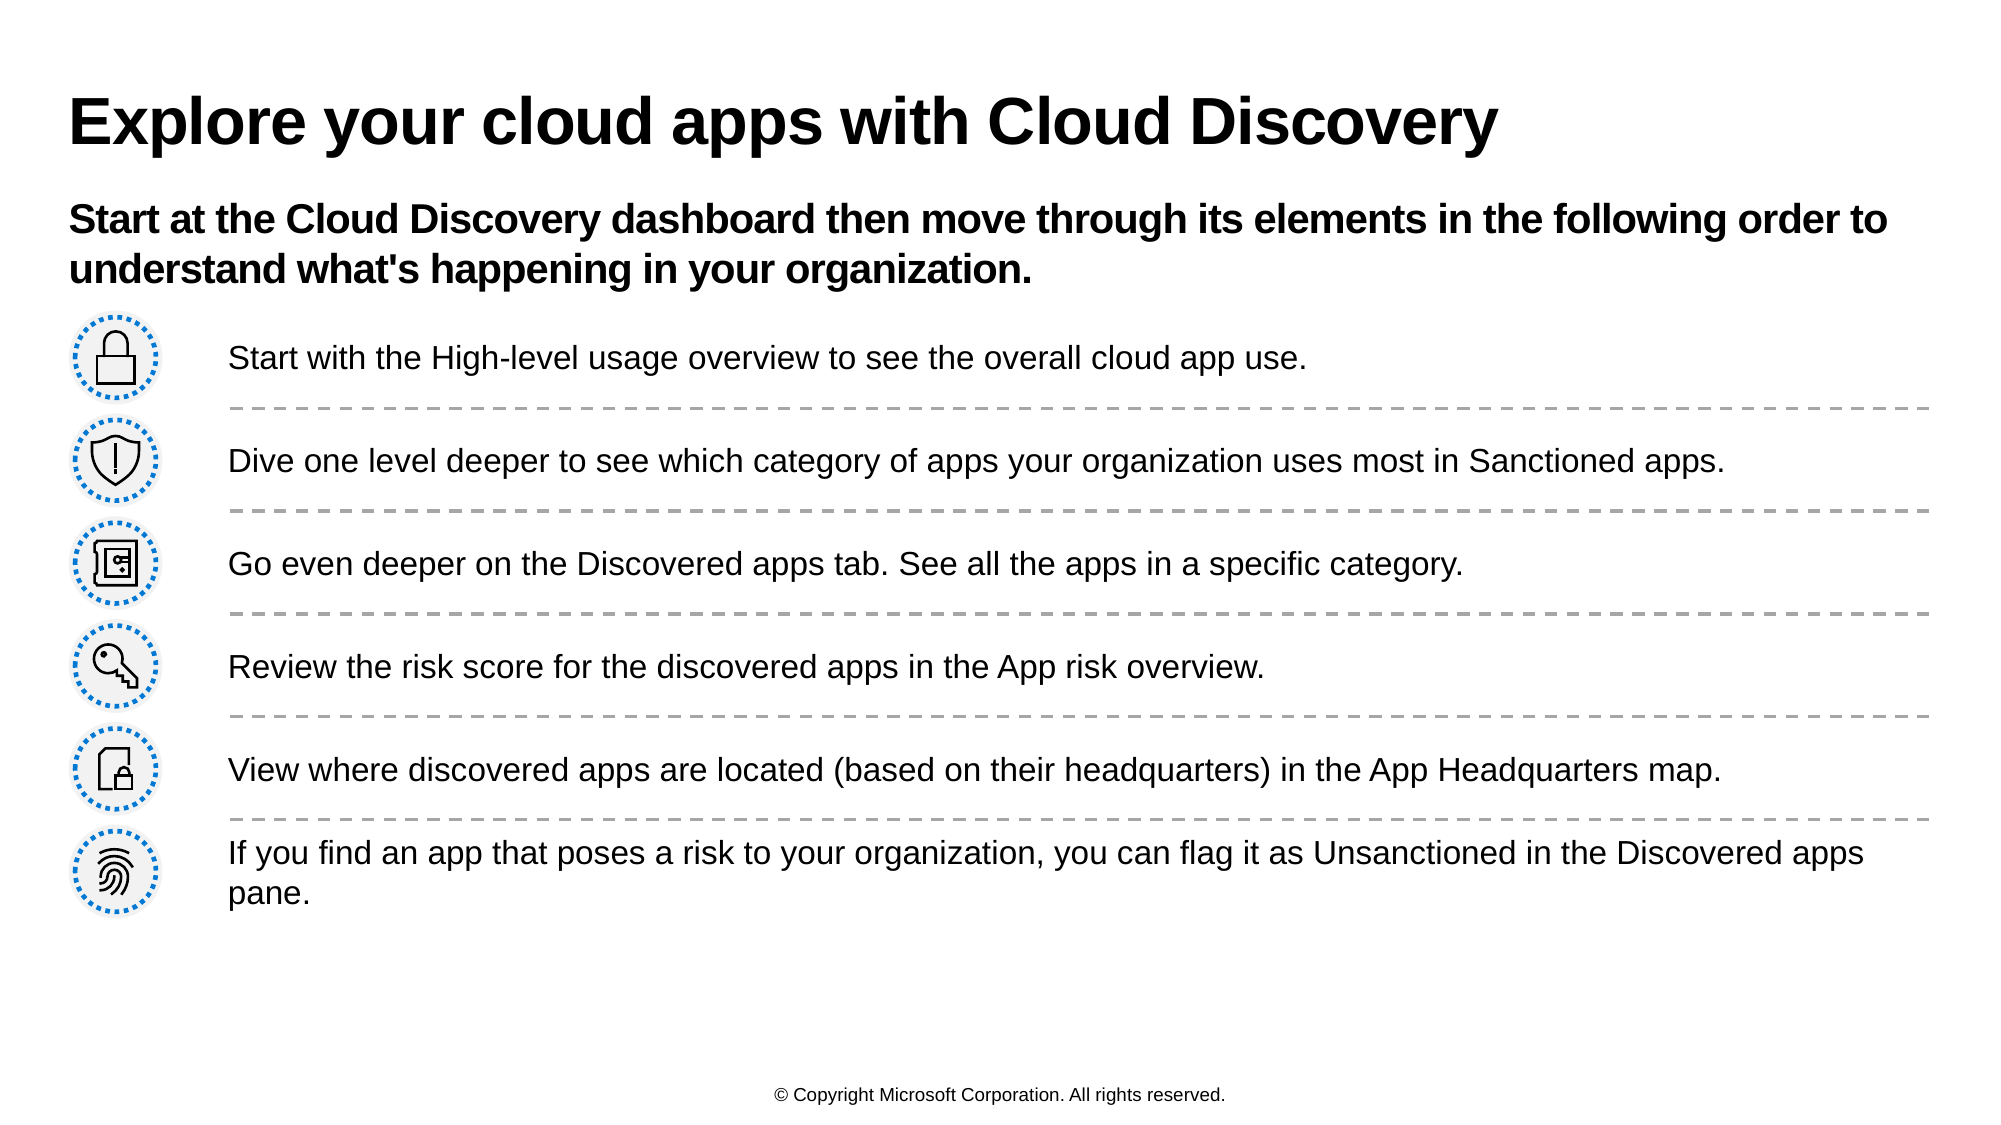

# Explore your cloud apps with Cloud Discovery
Start at the Cloud Discovery dashboard then move through its elements in the following order to understand what's happening in your organization.

Start with the High-level usage overview to see the overall cloud app use.

Dive one level deeper to see which category of apps your organization uses most in Sanctioned apps.

Go even deeper on the Discovered apps tab. See all the apps in a specific category.

Review the risk score for the discovered apps in the App risk overview.

View where discovered apps are located (based on their headquarters) in the App Headquarters map.

If you find an app that poses a risk to your organization, you can flag it as Unsanctioned in the Discovered apps pane.